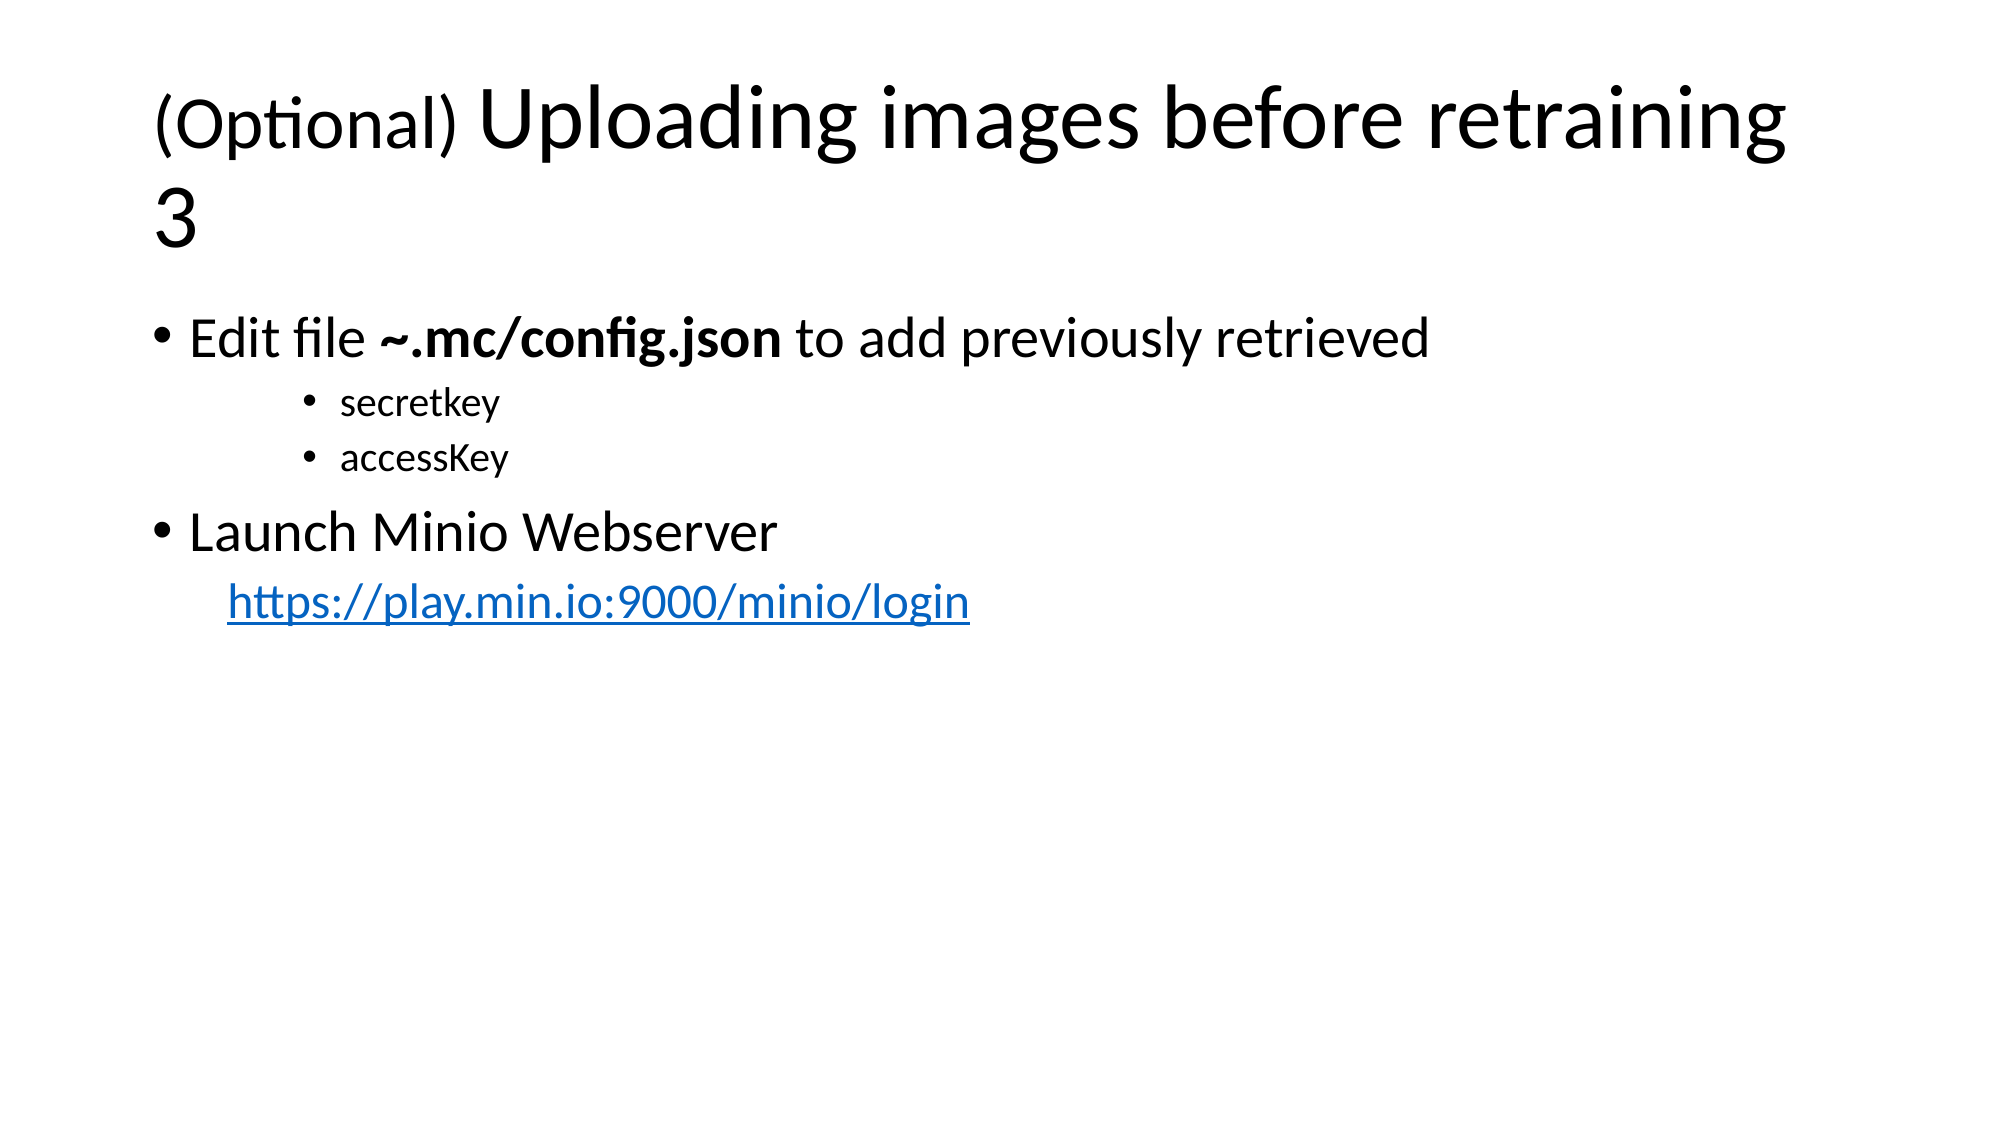

# (Optional) Uploading images before retraining 3
Edit file ~.mc/config.json to add previously retrieved
secretkey
accessKey
Launch Minio Webserver
https://play.min.io:9000/minio/login